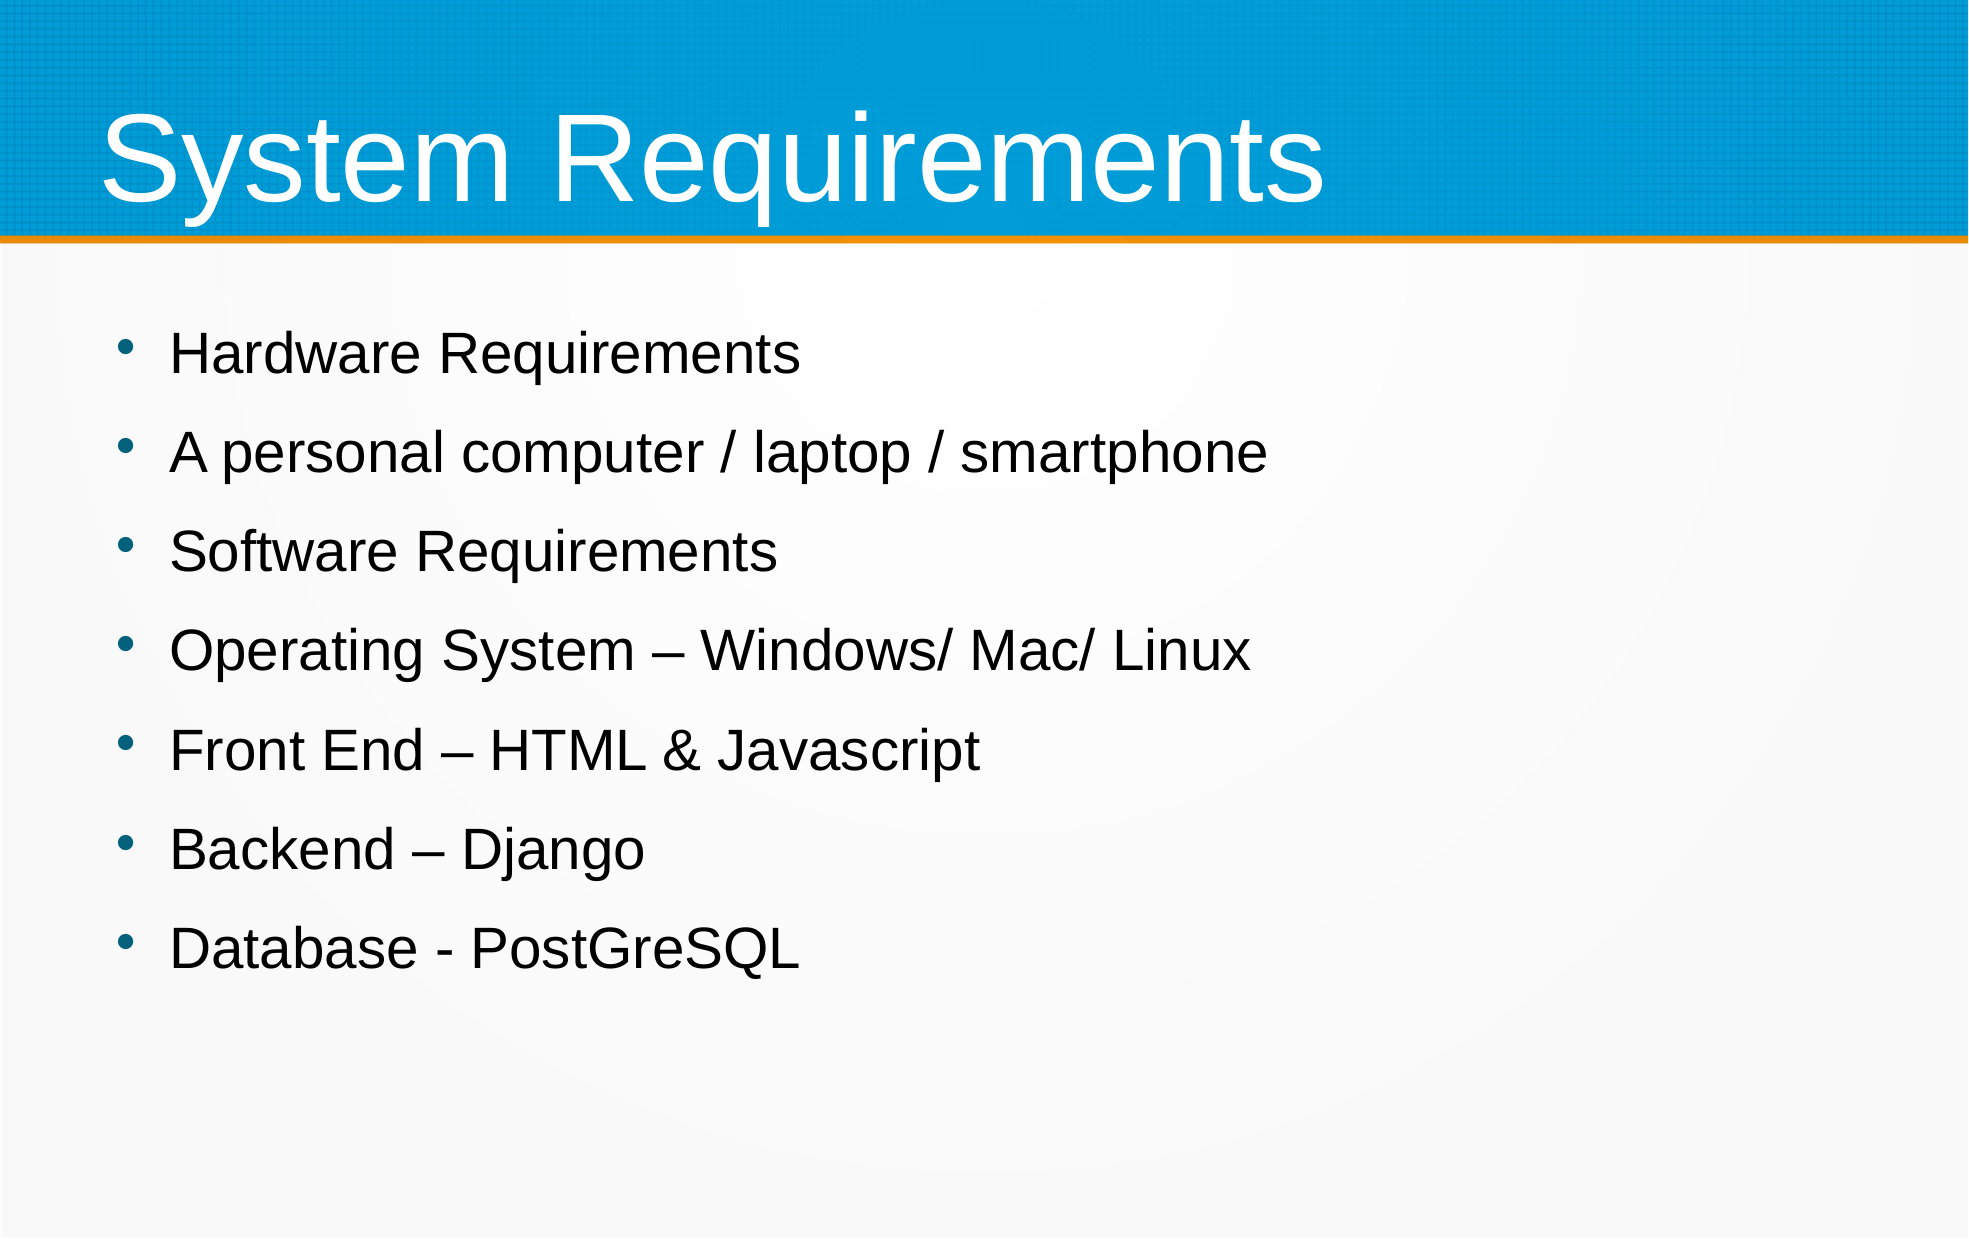

System Requirements
Hardware Requirements
A personal computer / laptop / smartphone
Software Requirements
Operating System – Windows/ Mac/ Linux
Front End – HTML & Javascript
Backend – Django
Database - PostGreSQL